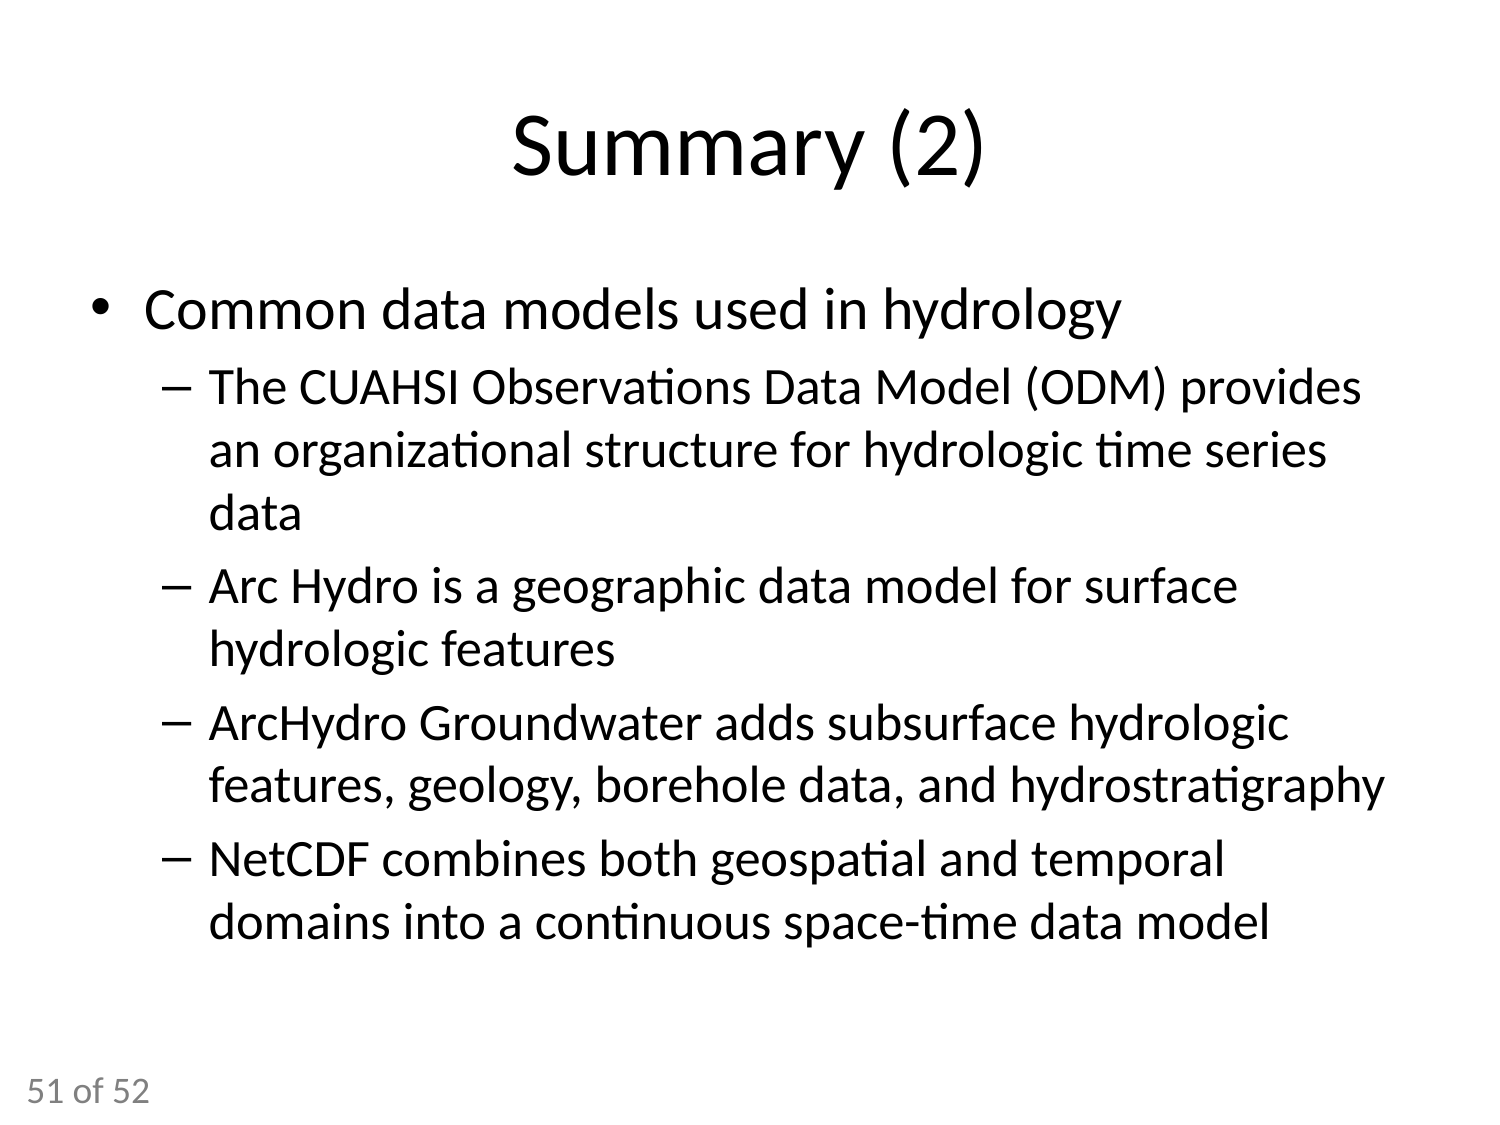

# Summary (2)
Common data models used in hydrology
The CUAHSI Observations Data Model (ODM) provides an organizational structure for hydrologic time series data
Arc Hydro is a geographic data model for surface hydrologic features
ArcHydro Groundwater adds subsurface hydrologic features, geology, borehole data, and hydrostratigraphy
NetCDF combines both geospatial and temporal domains into a continuous space-time data model